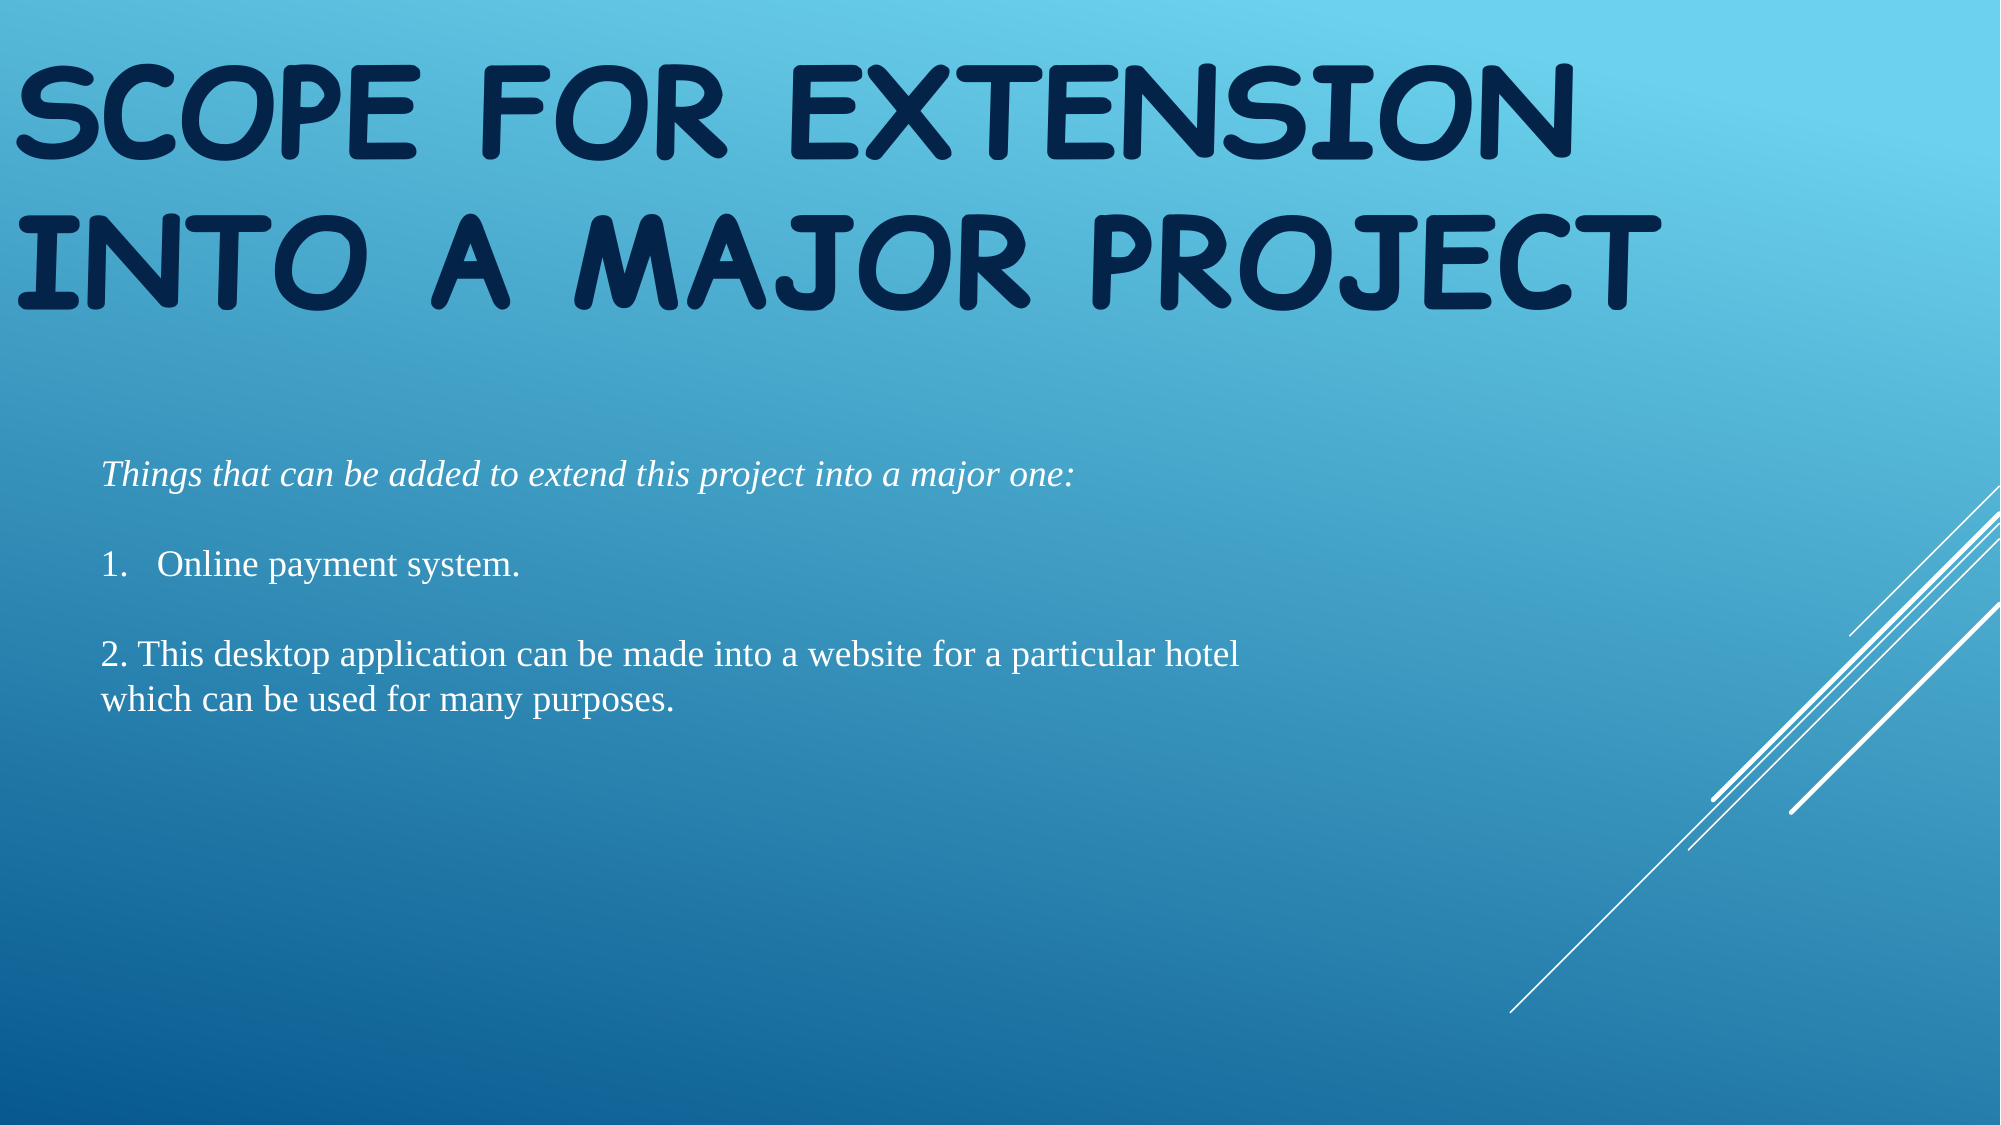

SCOPE FOR EXTENSION INTO A MAJOR PROJECT
Things that can be added to extend this project into a major one:

Online payment system.

2. This desktop application can be made into a website for a particular hotel
which can be used for many purposes.